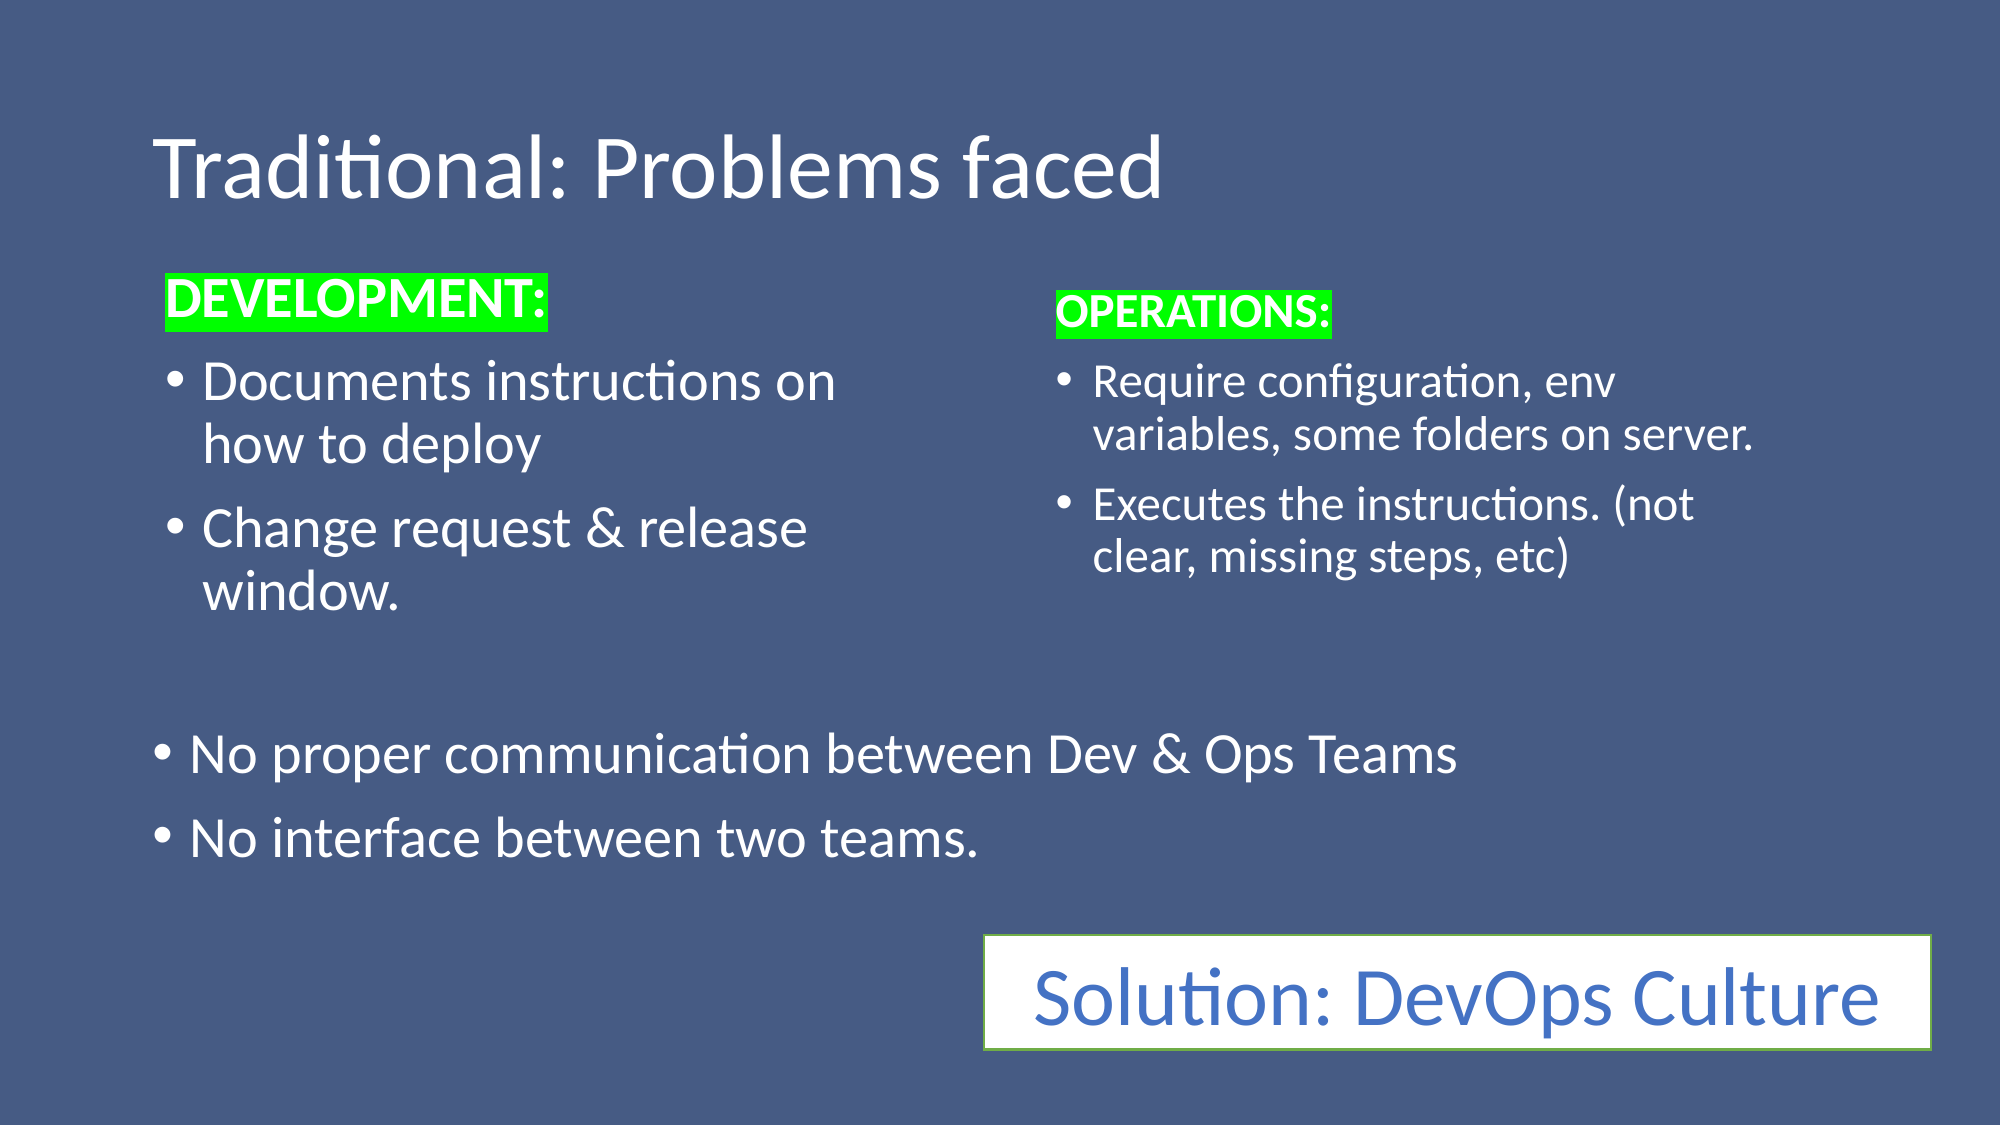

# Traditional: Problems faced
DEVELOPMENT:
Documents instructions on how to deploy
Change request & release window.
OPERATIONS:
Require configuration, env variables, some folders on server.
Executes the instructions. (not clear, missing steps, etc)
No proper communication between Dev & Ops Teams
No interface between two teams.
Solution: DevOps Culture